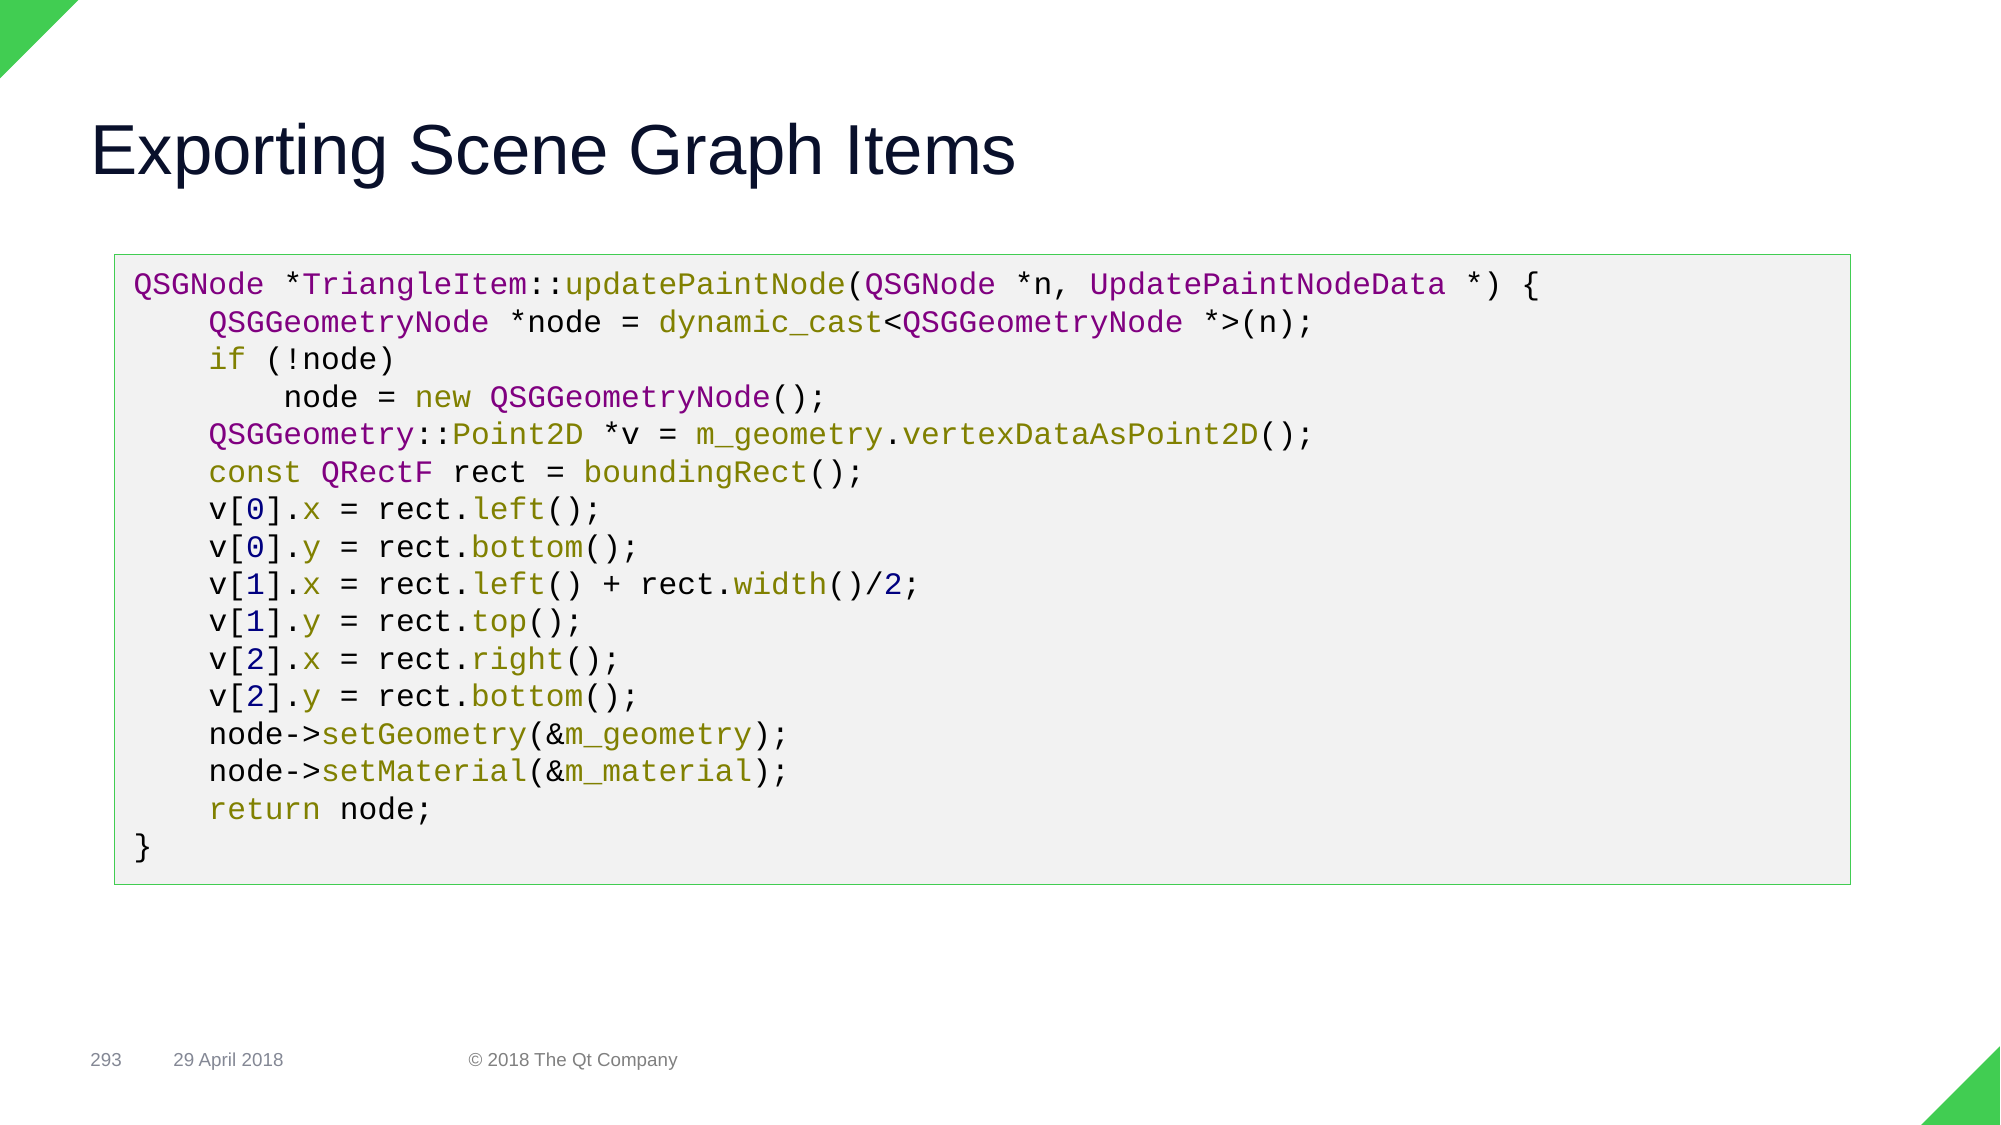

# Exporting Scene Graph Items
QSGNode *TriangleItem::updatePaintNode(QSGNode *n, UpdatePaintNodeData *) {
    QSGGeometryNode *node = dynamic_cast<QSGGeometryNode *>(n);
    if (!node)
        node = new QSGGeometryNode();
    QSGGeometry::Point2D *v = m_geometry.vertexDataAsPoint2D();
    const QRectF rect = boundingRect();
    v[0].x = rect.left();
    v[0].y = rect.bottom();
    v[1].x = rect.left() + rect.width()/2;
    v[1].y = rect.top();
    v[2].x = rect.right();
    v[2].y = rect.bottom();
    node->setGeometry(&m_geometry);
    node->setMaterial(&m_material);
    return node;
}
293
© 2018 The Qt Company
29 April 2018